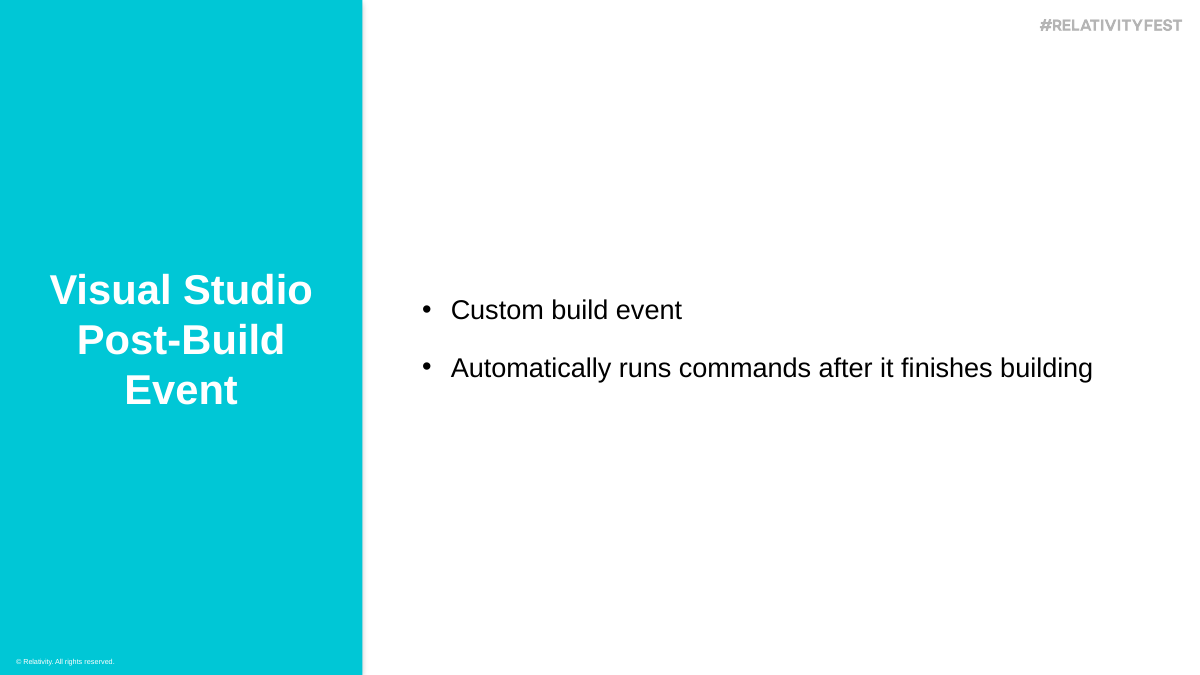

Custom build event
Automatically runs commands after it finishes building
Visual Studio Post-Build Event